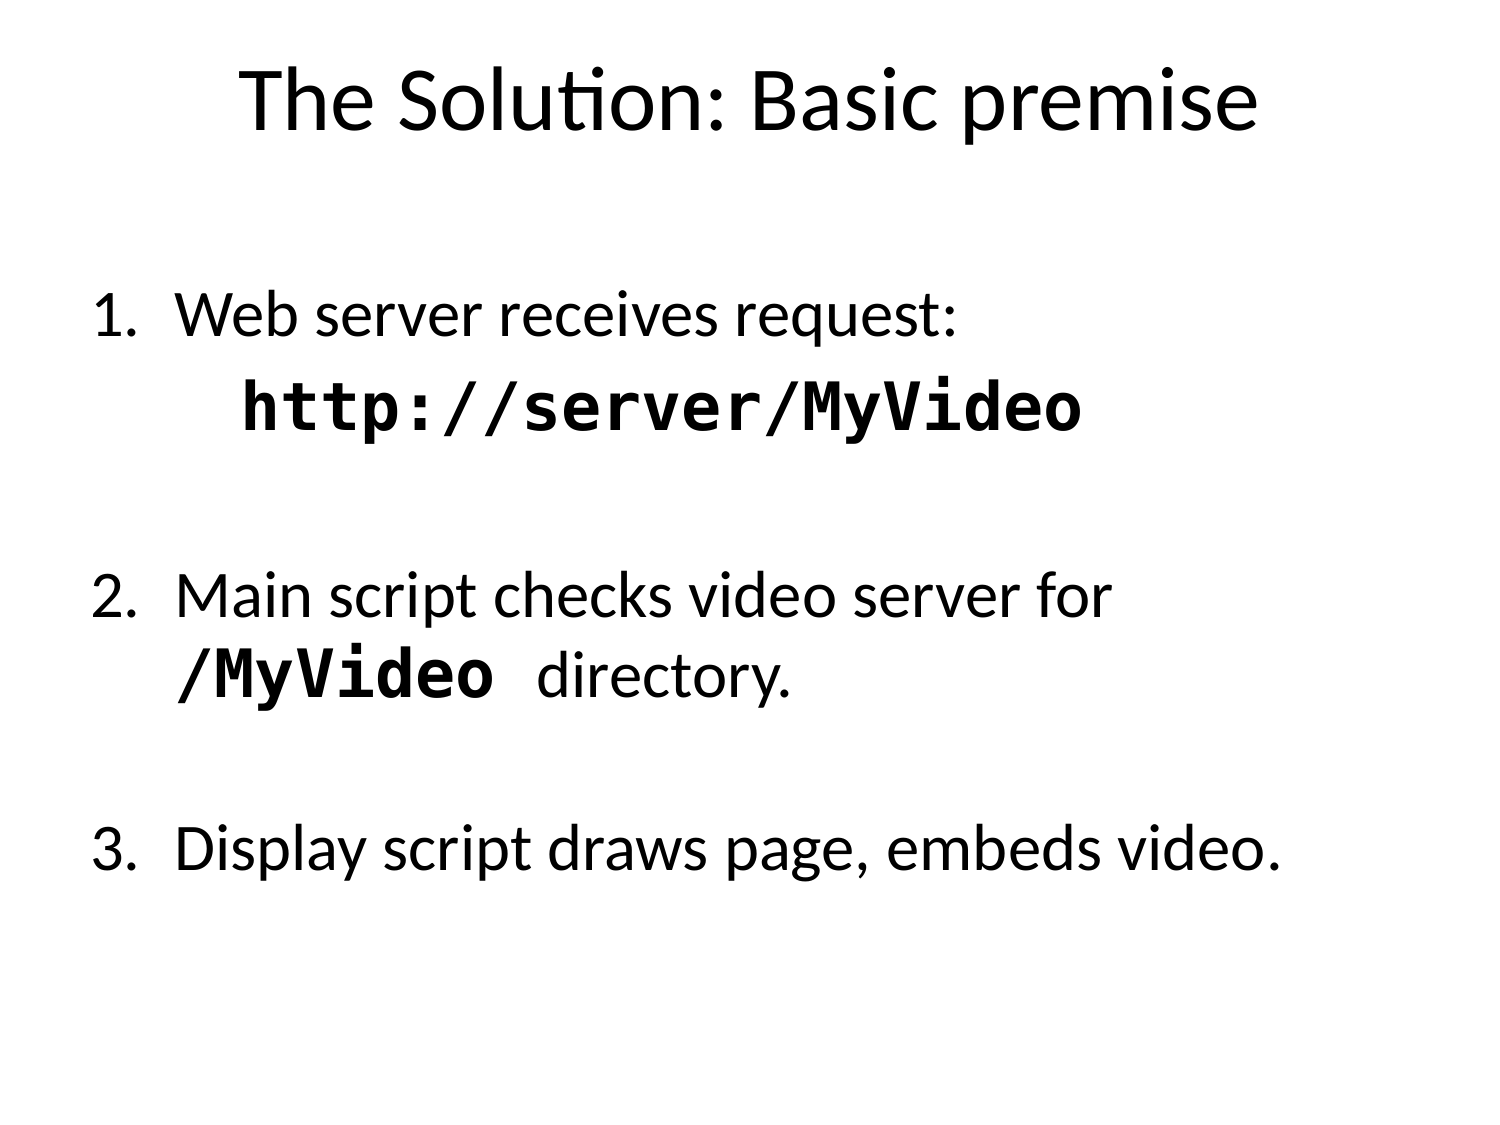

# The Solution: Basic premise
Web server receives request:
	http://server/MyVideo

Main script checks video server for /MyVideo directory.
Display script draws page, embeds video.